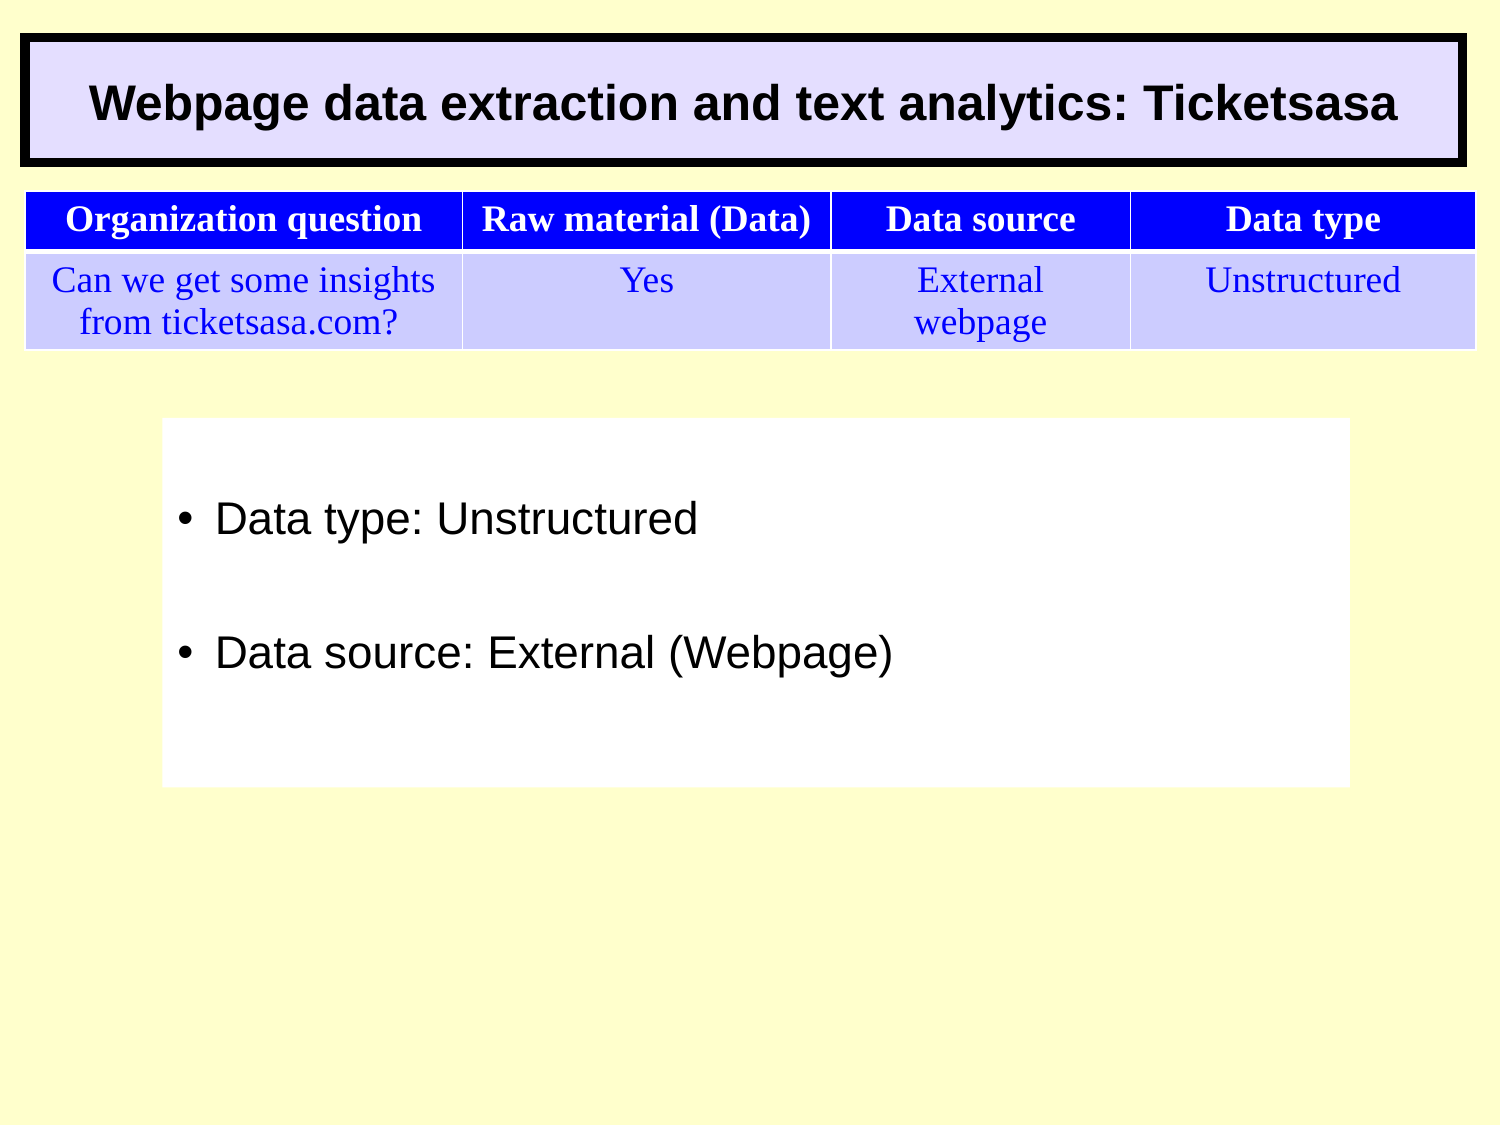

Webpage data extraction and text analytics: Ticketsasa
| Organization question | Raw material (Data) | Data source | Data type |
| --- | --- | --- | --- |
| Can we get some insights from ticketsasa.com? | Yes | External webpage | Unstructured |

Data type: Unstructured

Data source: External (Webpage)